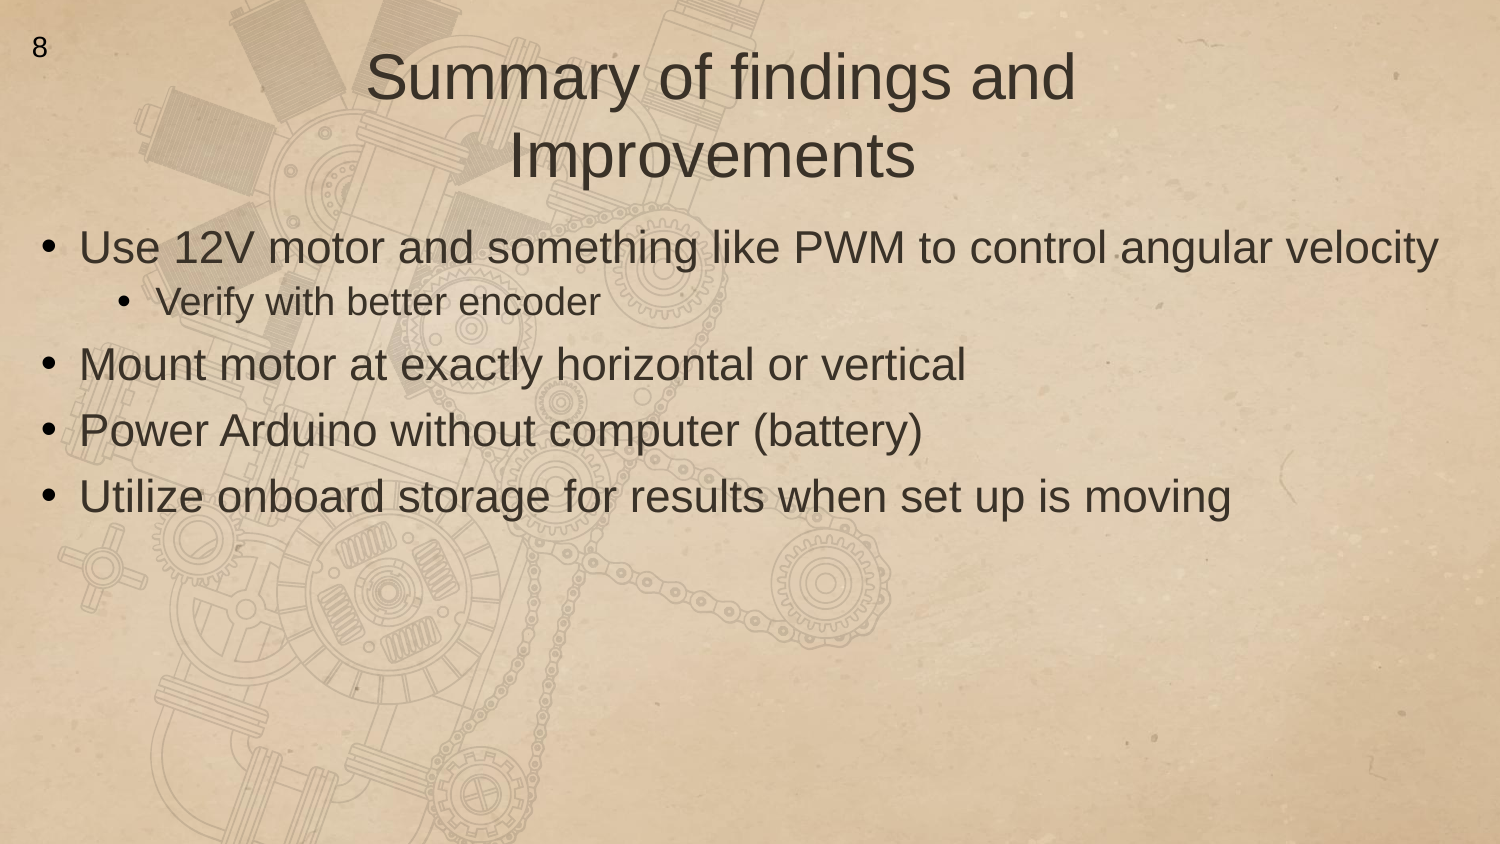

8
Summary of findings and Improvements

Use 12V motor and something like PWM to control angular velocity
Verify with better encoder
Mount motor at exactly horizontal or vertical
Power Arduino without computer (battery)
Utilize onboard storage for results when set up is moving